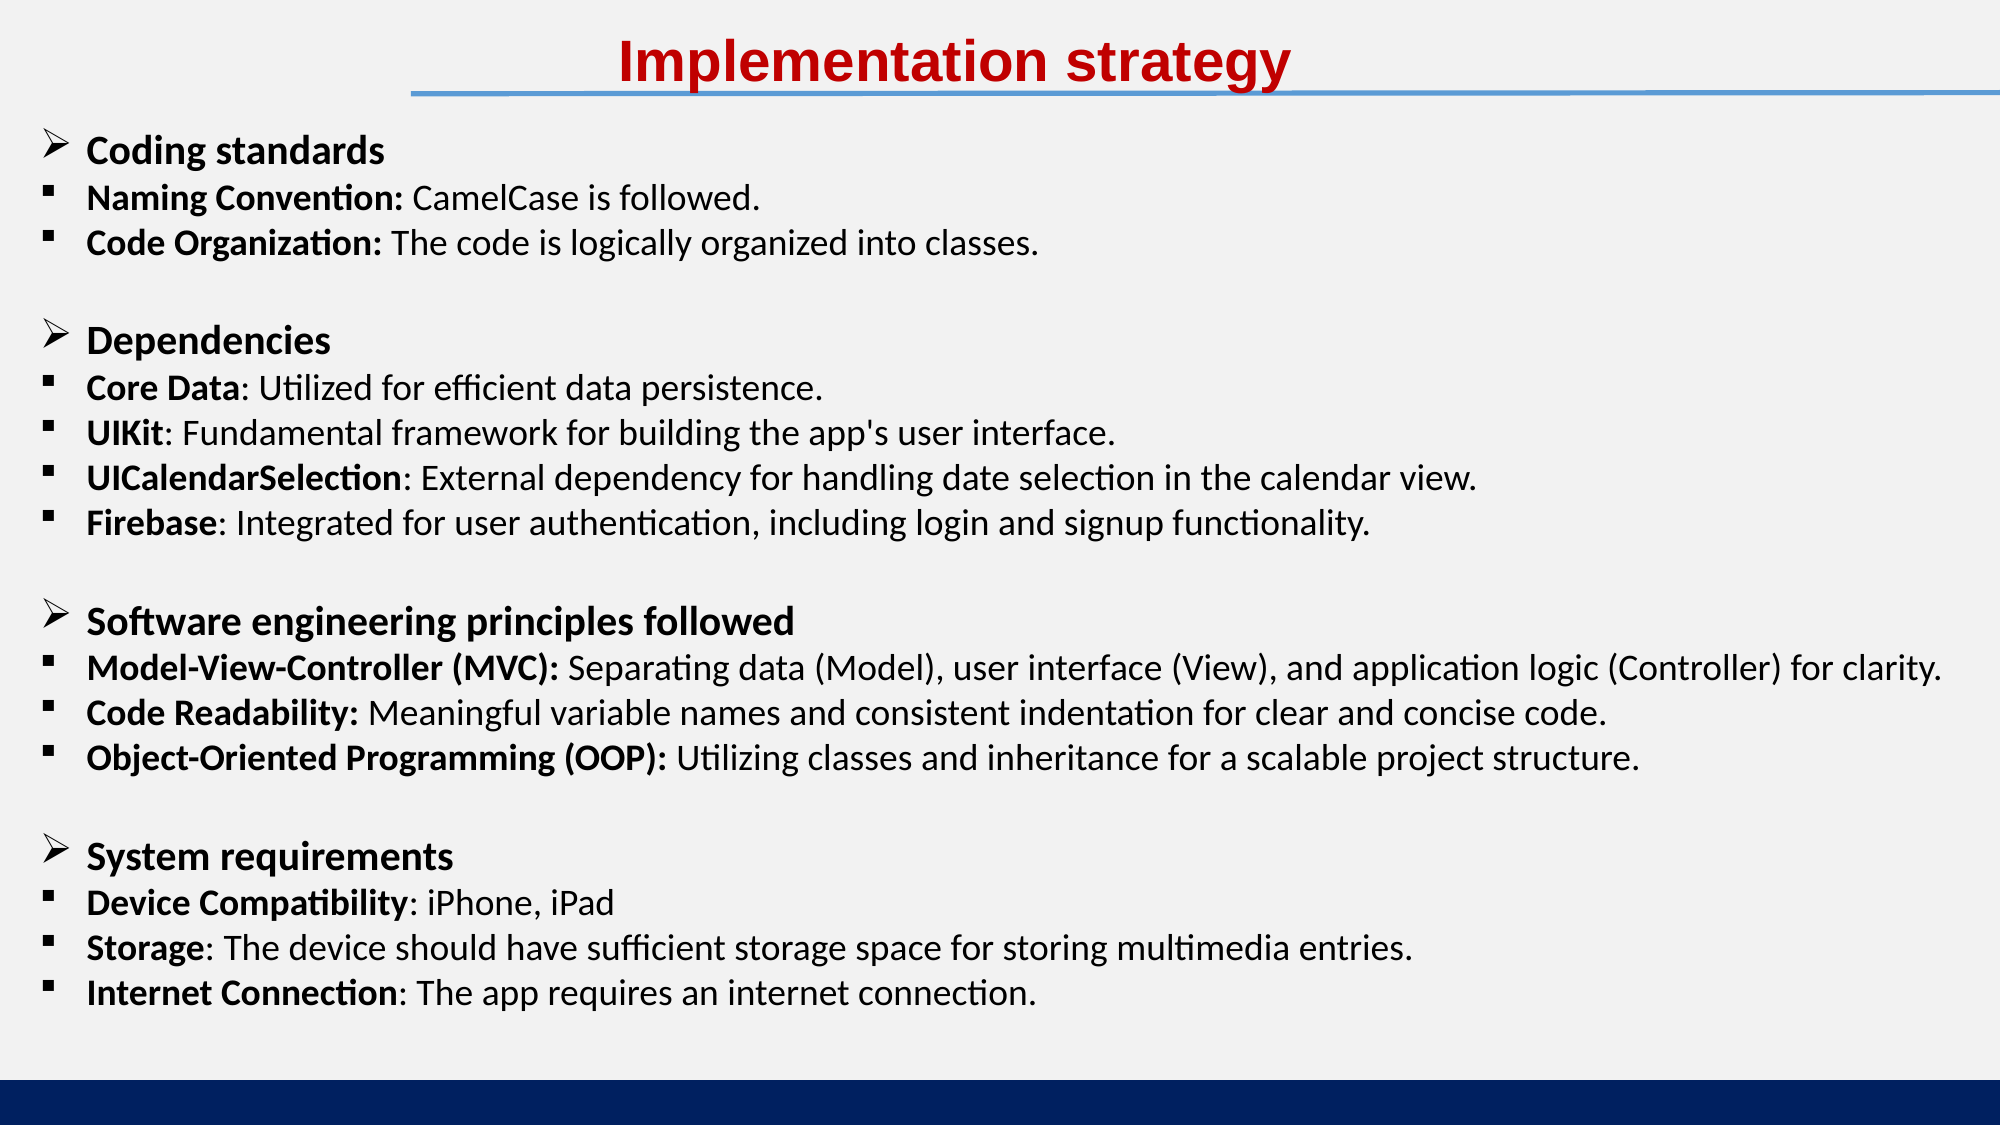

Implementation strategy
Coding standards
Naming Convention: CamelCase is followed.
Code Organization: The code is logically organized into classes.

Dependencies
Core Data: Utilized for efficient data persistence.
UIKit: Fundamental framework for building the app's user interface.
UICalendarSelection: External dependency for handling date selection in the calendar view.
Firebase: Integrated for user authentication, including login and signup functionality.

Software engineering principles followed
Model-View-Controller (MVC): Separating data (Model), user interface (View), and application logic (Controller) for clarity.
Code Readability: Meaningful variable names and consistent indentation for clear and concise code.
Object-Oriented Programming (OOP): Utilizing classes and inheritance for a scalable project structure.

System requirements
Device Compatibility: iPhone, iPad
Storage: The device should have sufficient storage space for storing multimedia entries.
Internet Connection: The app requires an internet connection.